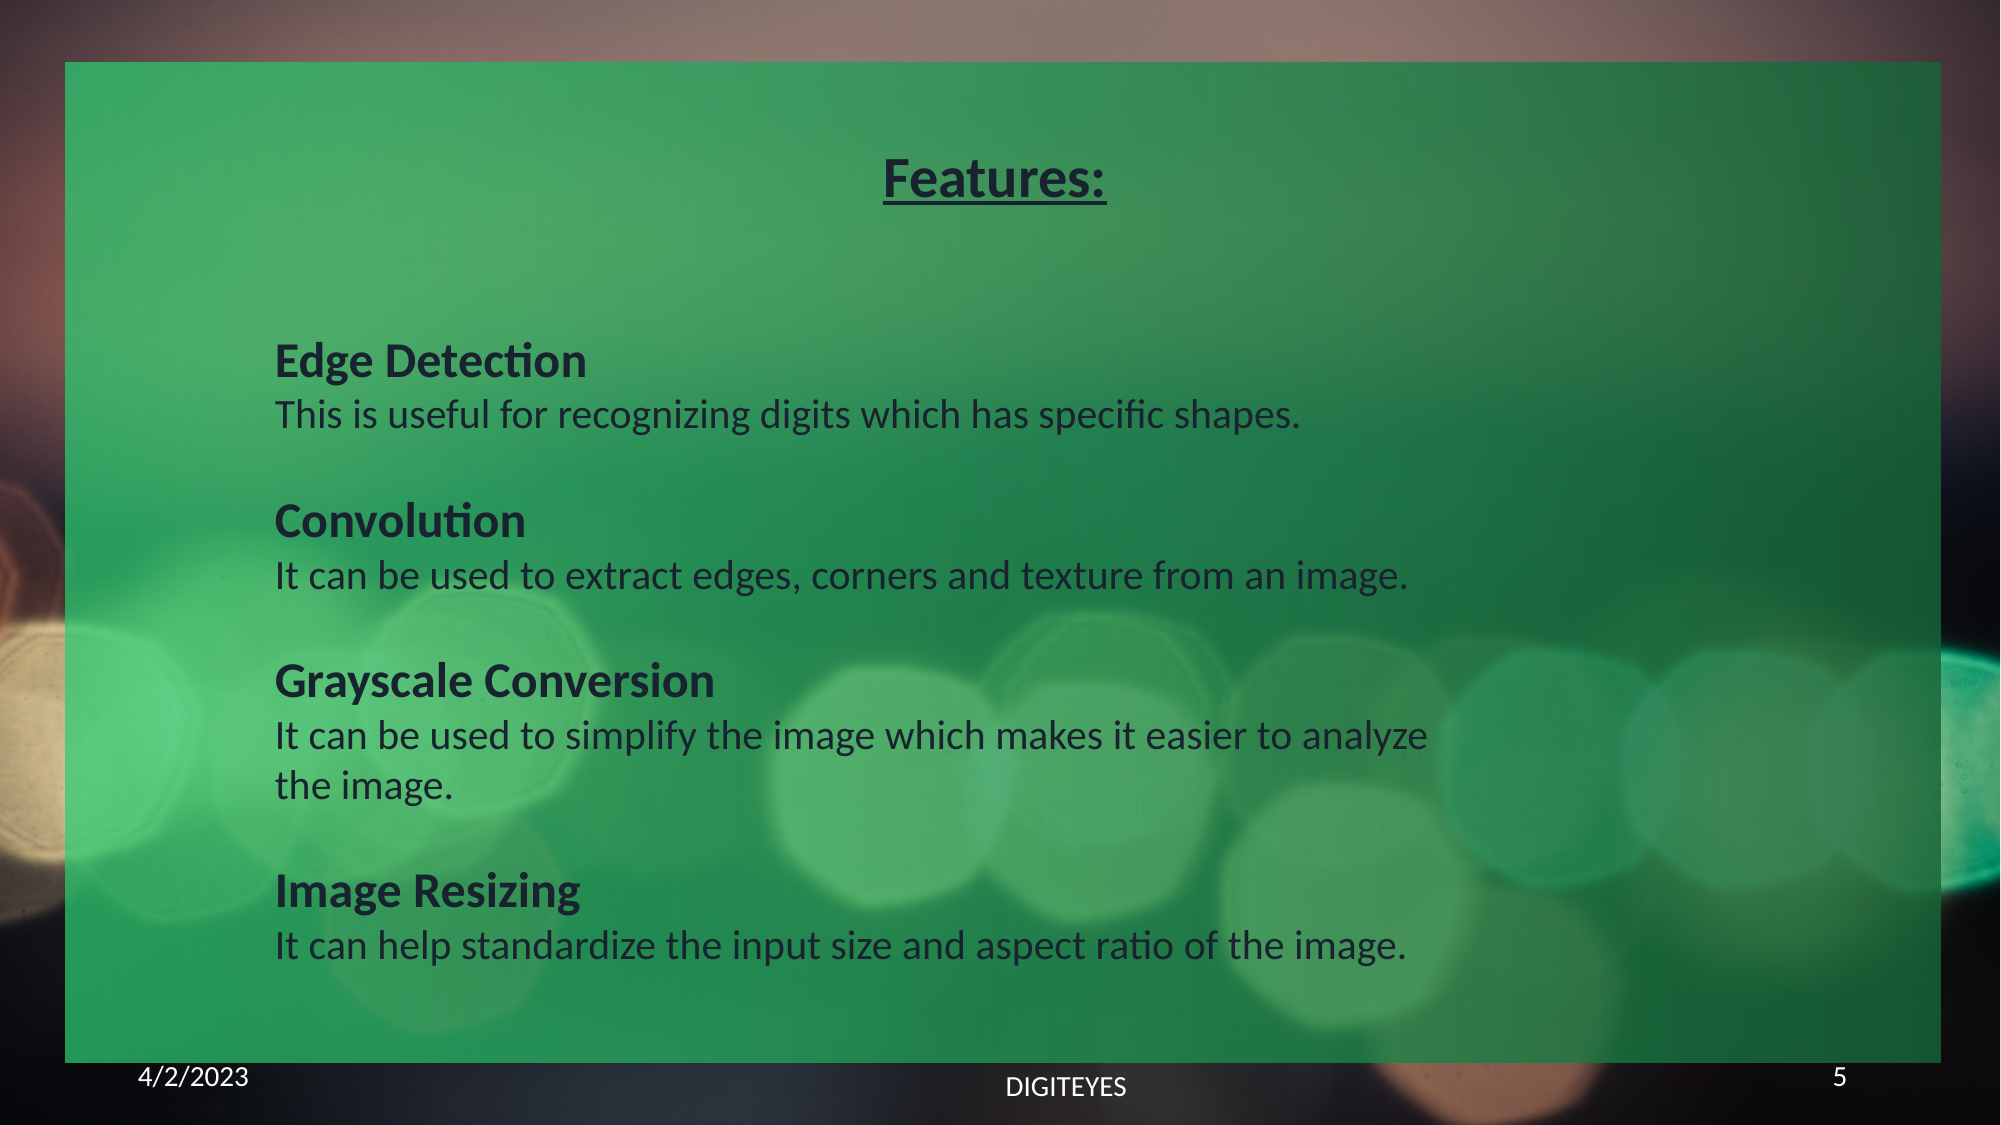

Features:
Edge Detection
This is useful for recognizing digits which has specific shapes.

Convolution
It can be used to extract edges, corners and texture from an image.

Grayscale Conversion
It can be used to simplify the image which makes it easier to analyze the image.

Image Resizing
It can help standardize the input size and aspect ratio of the image.
DIGITEYES
5
4/2/2023